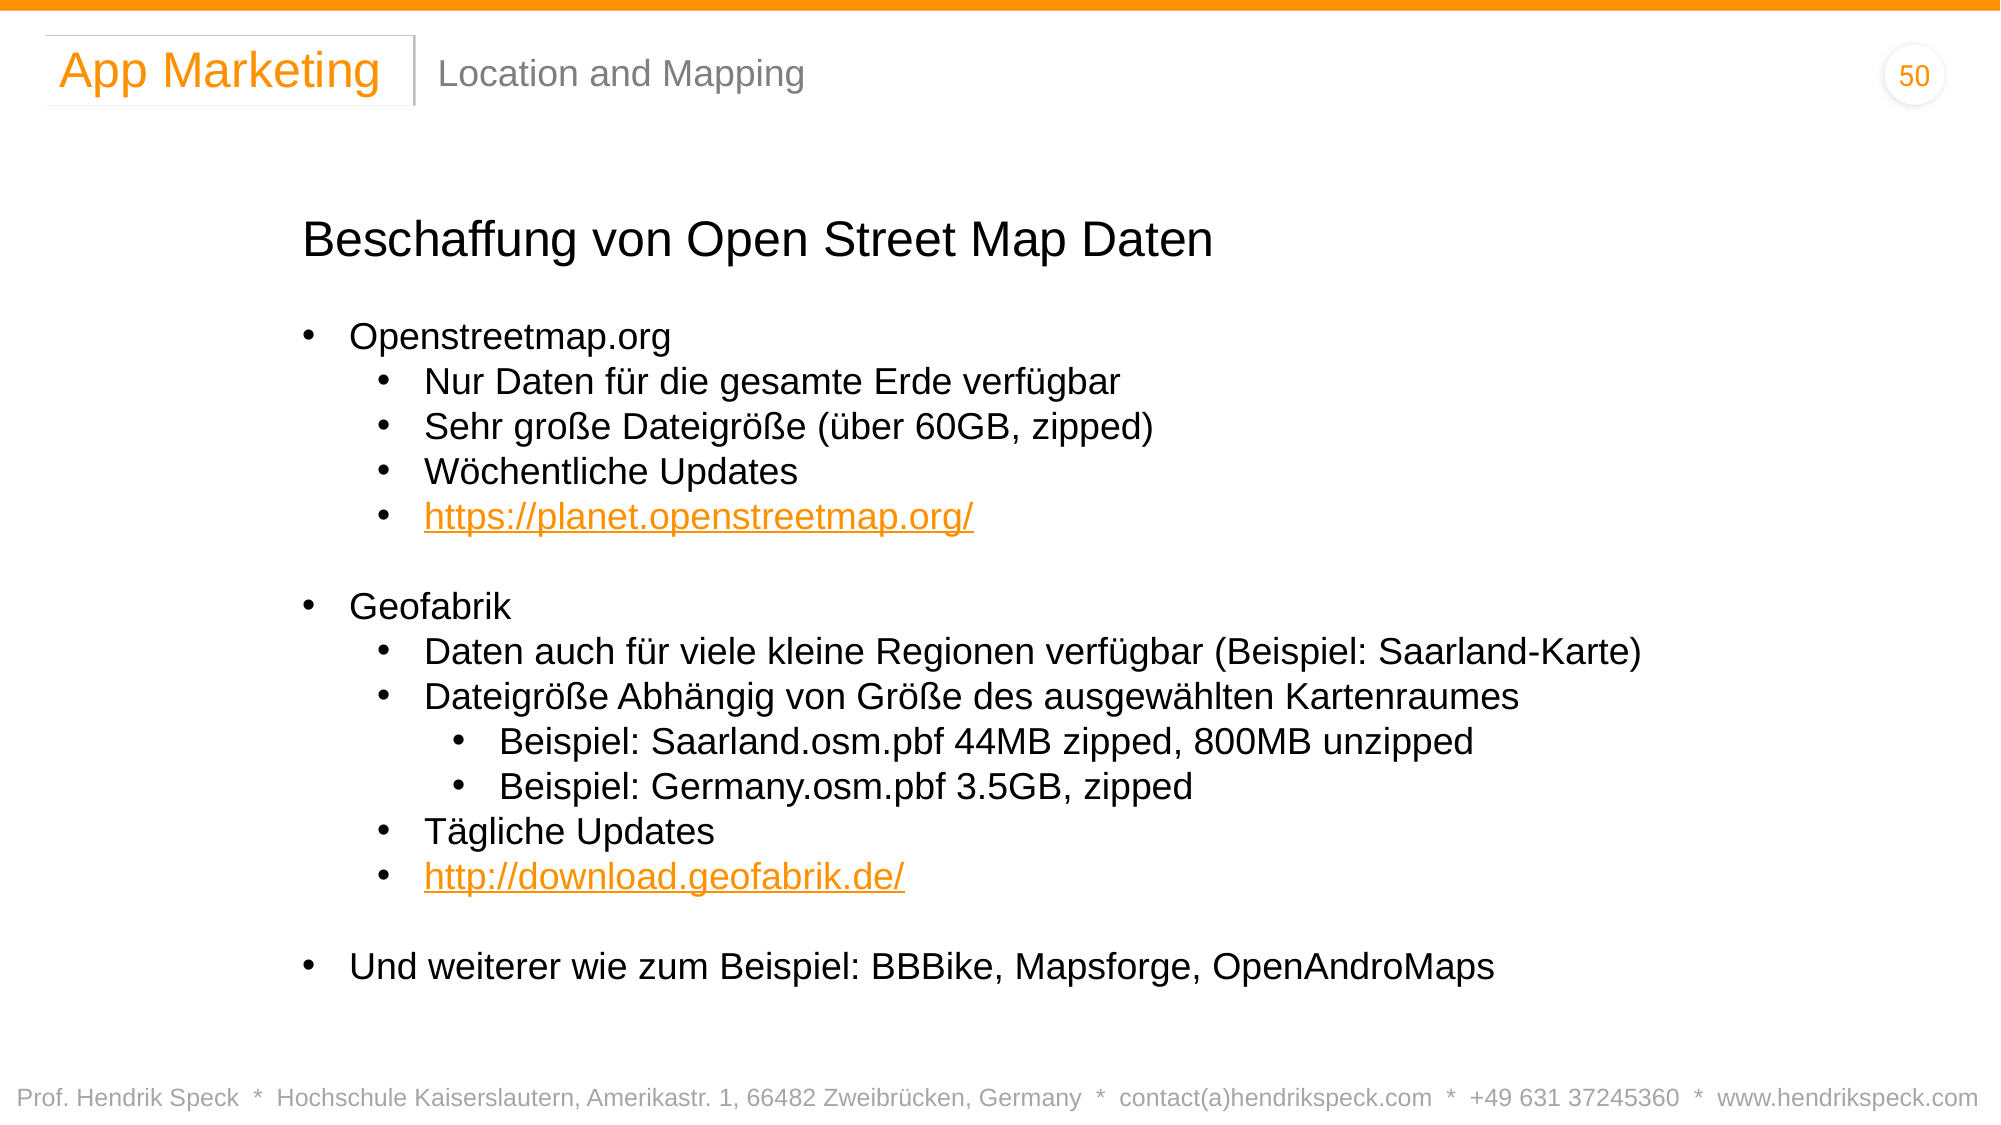

App Marketing
Location and Mapping
50
Beschaffung von Open Street Map Daten

Openstreetmap.org
Nur Daten für die gesamte Erde verfügbar
Sehr große Dateigröße (über 60GB, zipped)
Wöchentliche Updates
https://planet.openstreetmap.org/

Geofabrik
Daten auch für viele kleine Regionen verfügbar (Beispiel: Saarland-Karte)
Dateigröße Abhängig von Größe des ausgewählten Kartenraumes
Beispiel: Saarland.osm.pbf 44MB zipped, 800MB unzipped
Beispiel: Germany.osm.pbf 3.5GB, zipped
Tägliche Updates
http://download.geofabrik.de/

Und weiterer wie zum Beispiel: BBBike, Mapsforge, OpenAndroMaps